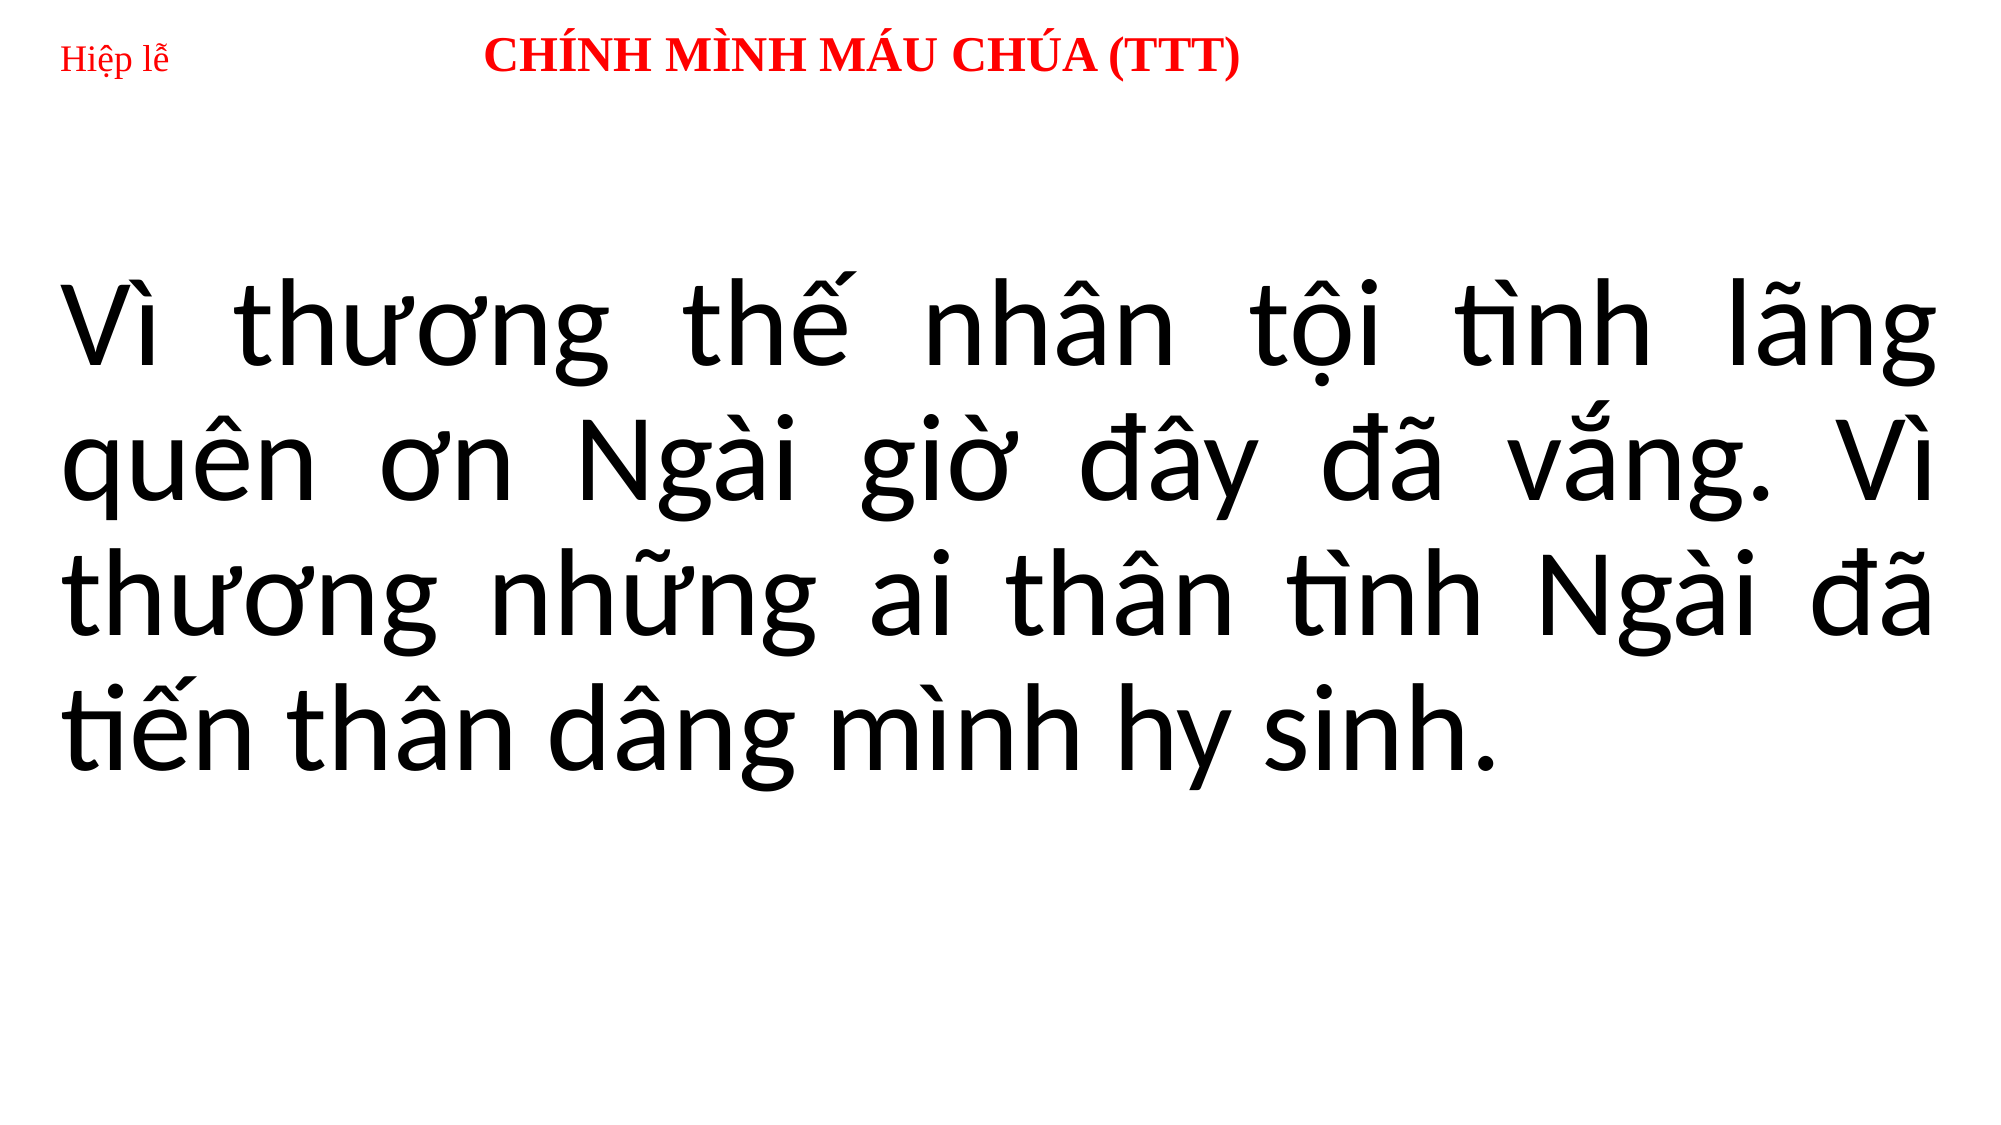

# Hiệp lễ                                 CHÍNH MÌNH MÁU CHÚA (TTT)
Vì thương thế nhân tội tình lãng quên ơn Ngài giờ đây đã vắng. Vì thương những ai thân tình Ngài đã tiến thân dâng mình hy sinh.